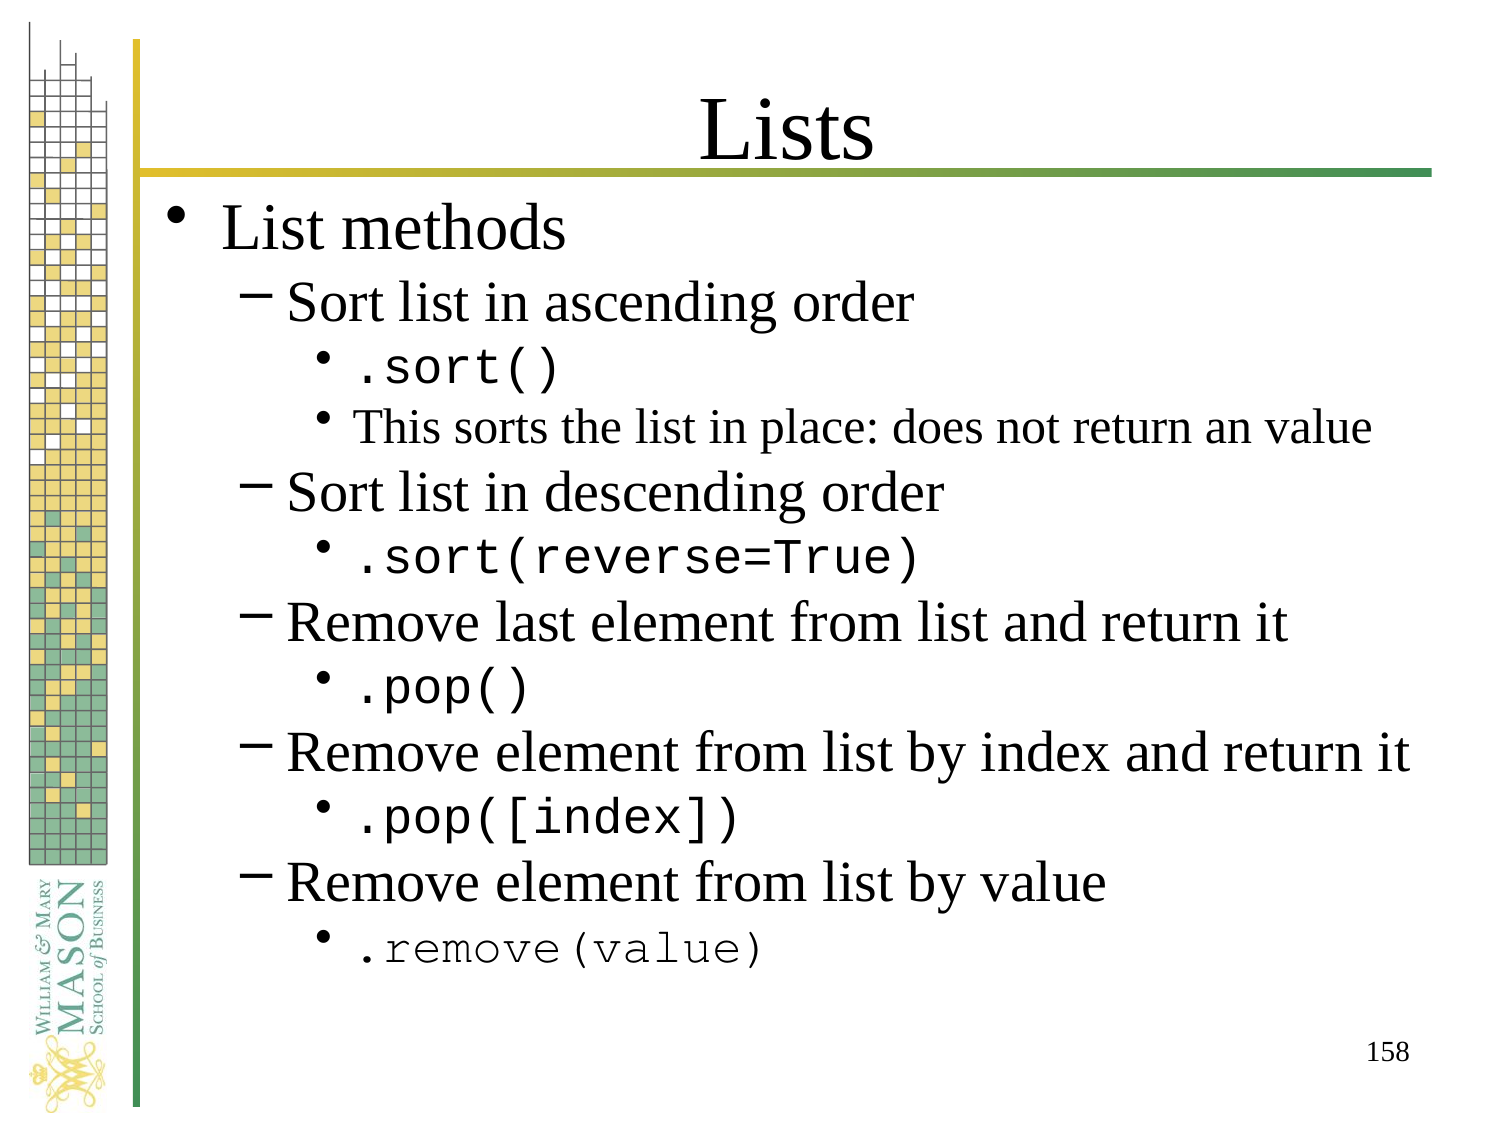

# Lists
List methods
Sort list in ascending order
.sort()
This sorts the list in place: does not return an value
Sort list in descending order
.sort(reverse=True)
Remove last element from list and return it
.pop()
Remove element from list by index and return it
.pop([index])
Remove element from list by value
.remove(value)
158